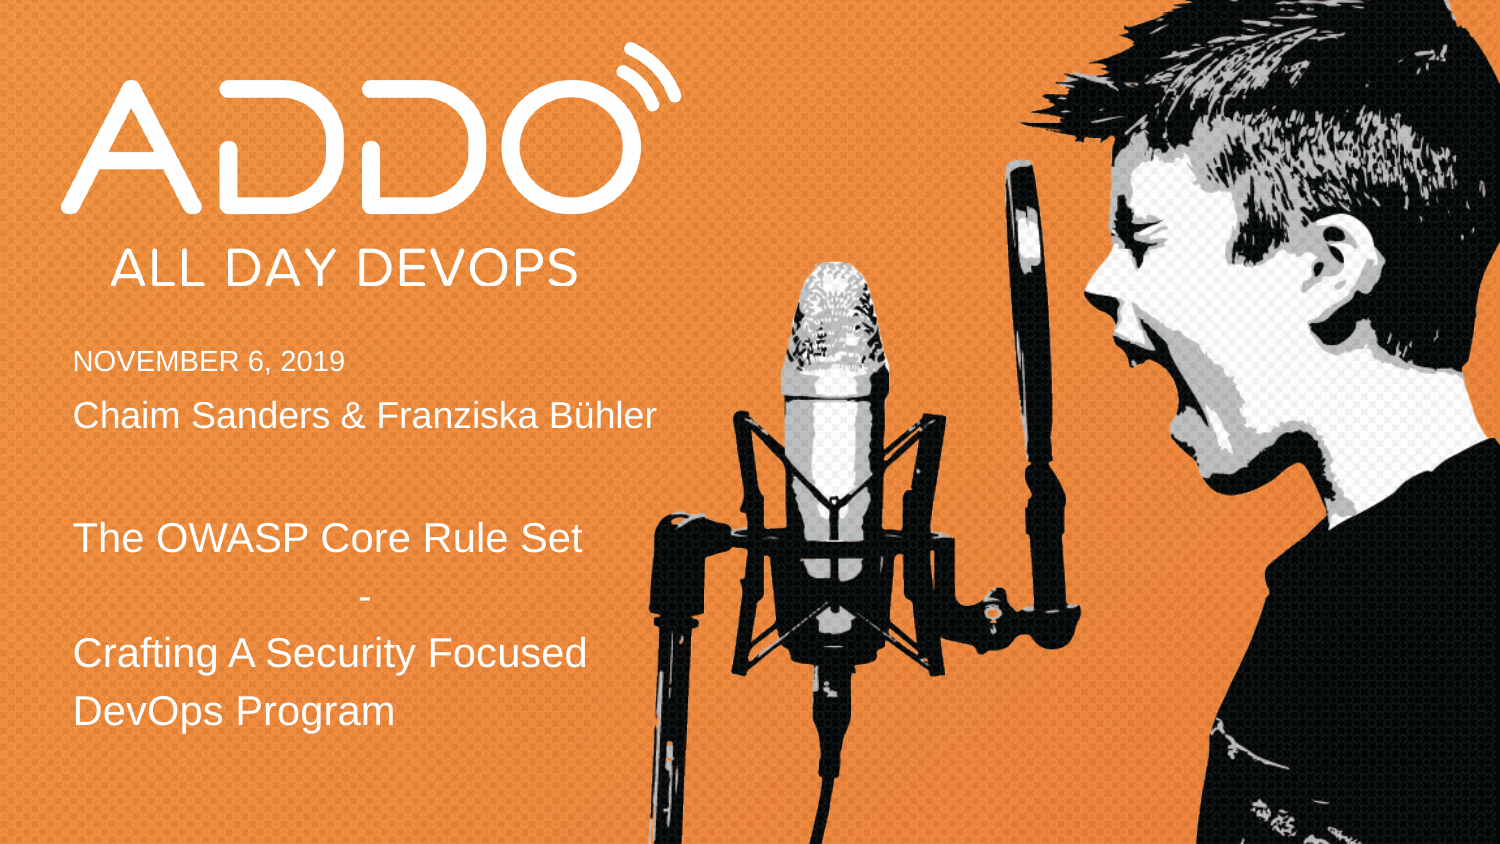

Chaim Sanders & Franziska Bühler

The OWASP Core Rule Set
-
Crafting A Security Focused DevOps Program